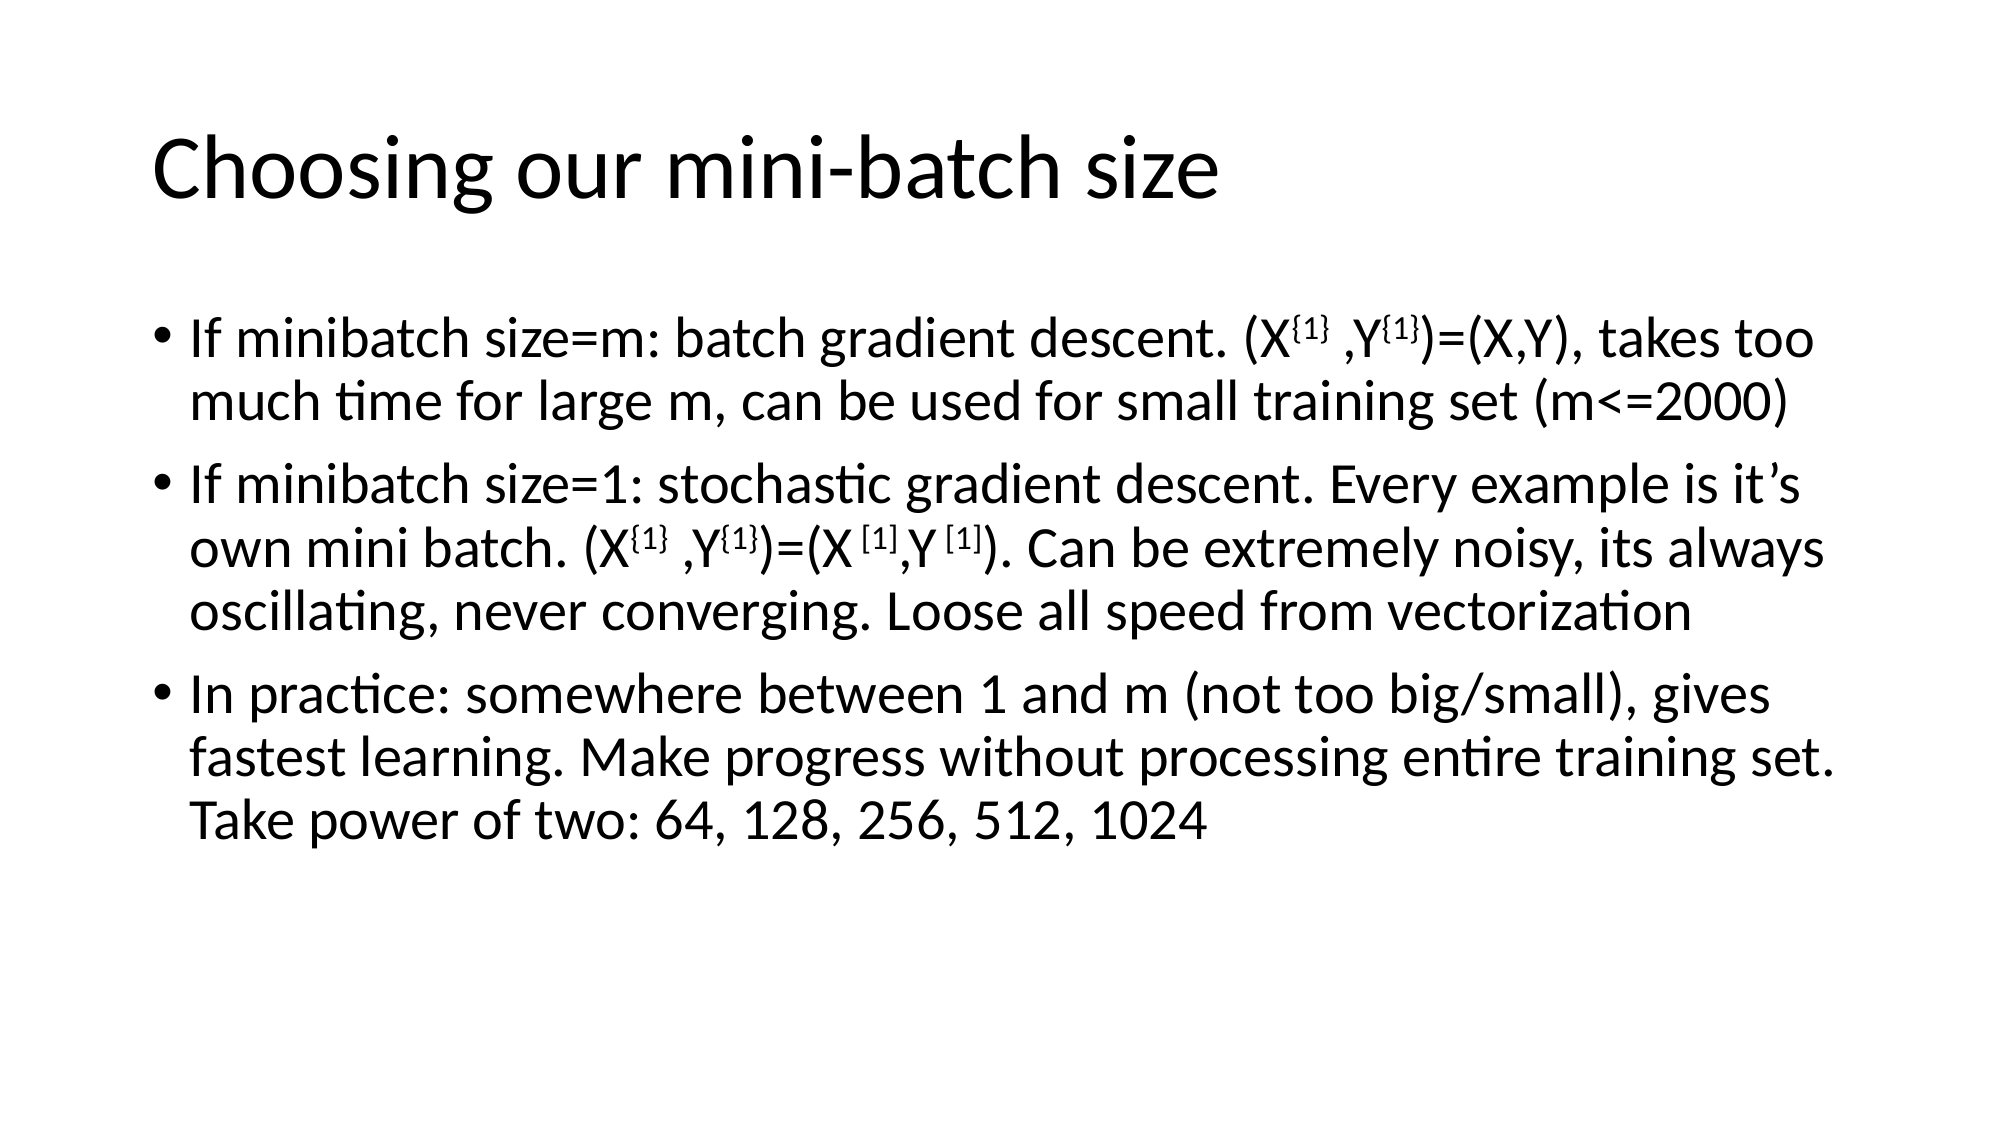

# Choosing our mini-batch size
If minibatch size=m: batch gradient descent. (X{1} ,Y{1})=(X,Y), takes too much time for large m, can be used for small training set (m<=2000)
If minibatch size=1: stochastic gradient descent. Every example is it’s own mini batch. (X{1} ,Y{1})=(X [1],Y [1]). Can be extremely noisy, its always oscillating, never converging. Loose all speed from vectorization
In practice: somewhere between 1 and m (not too big/small), gives fastest learning. Make progress without processing entire training set. Take power of two: 64, 128, 256, 512, 1024